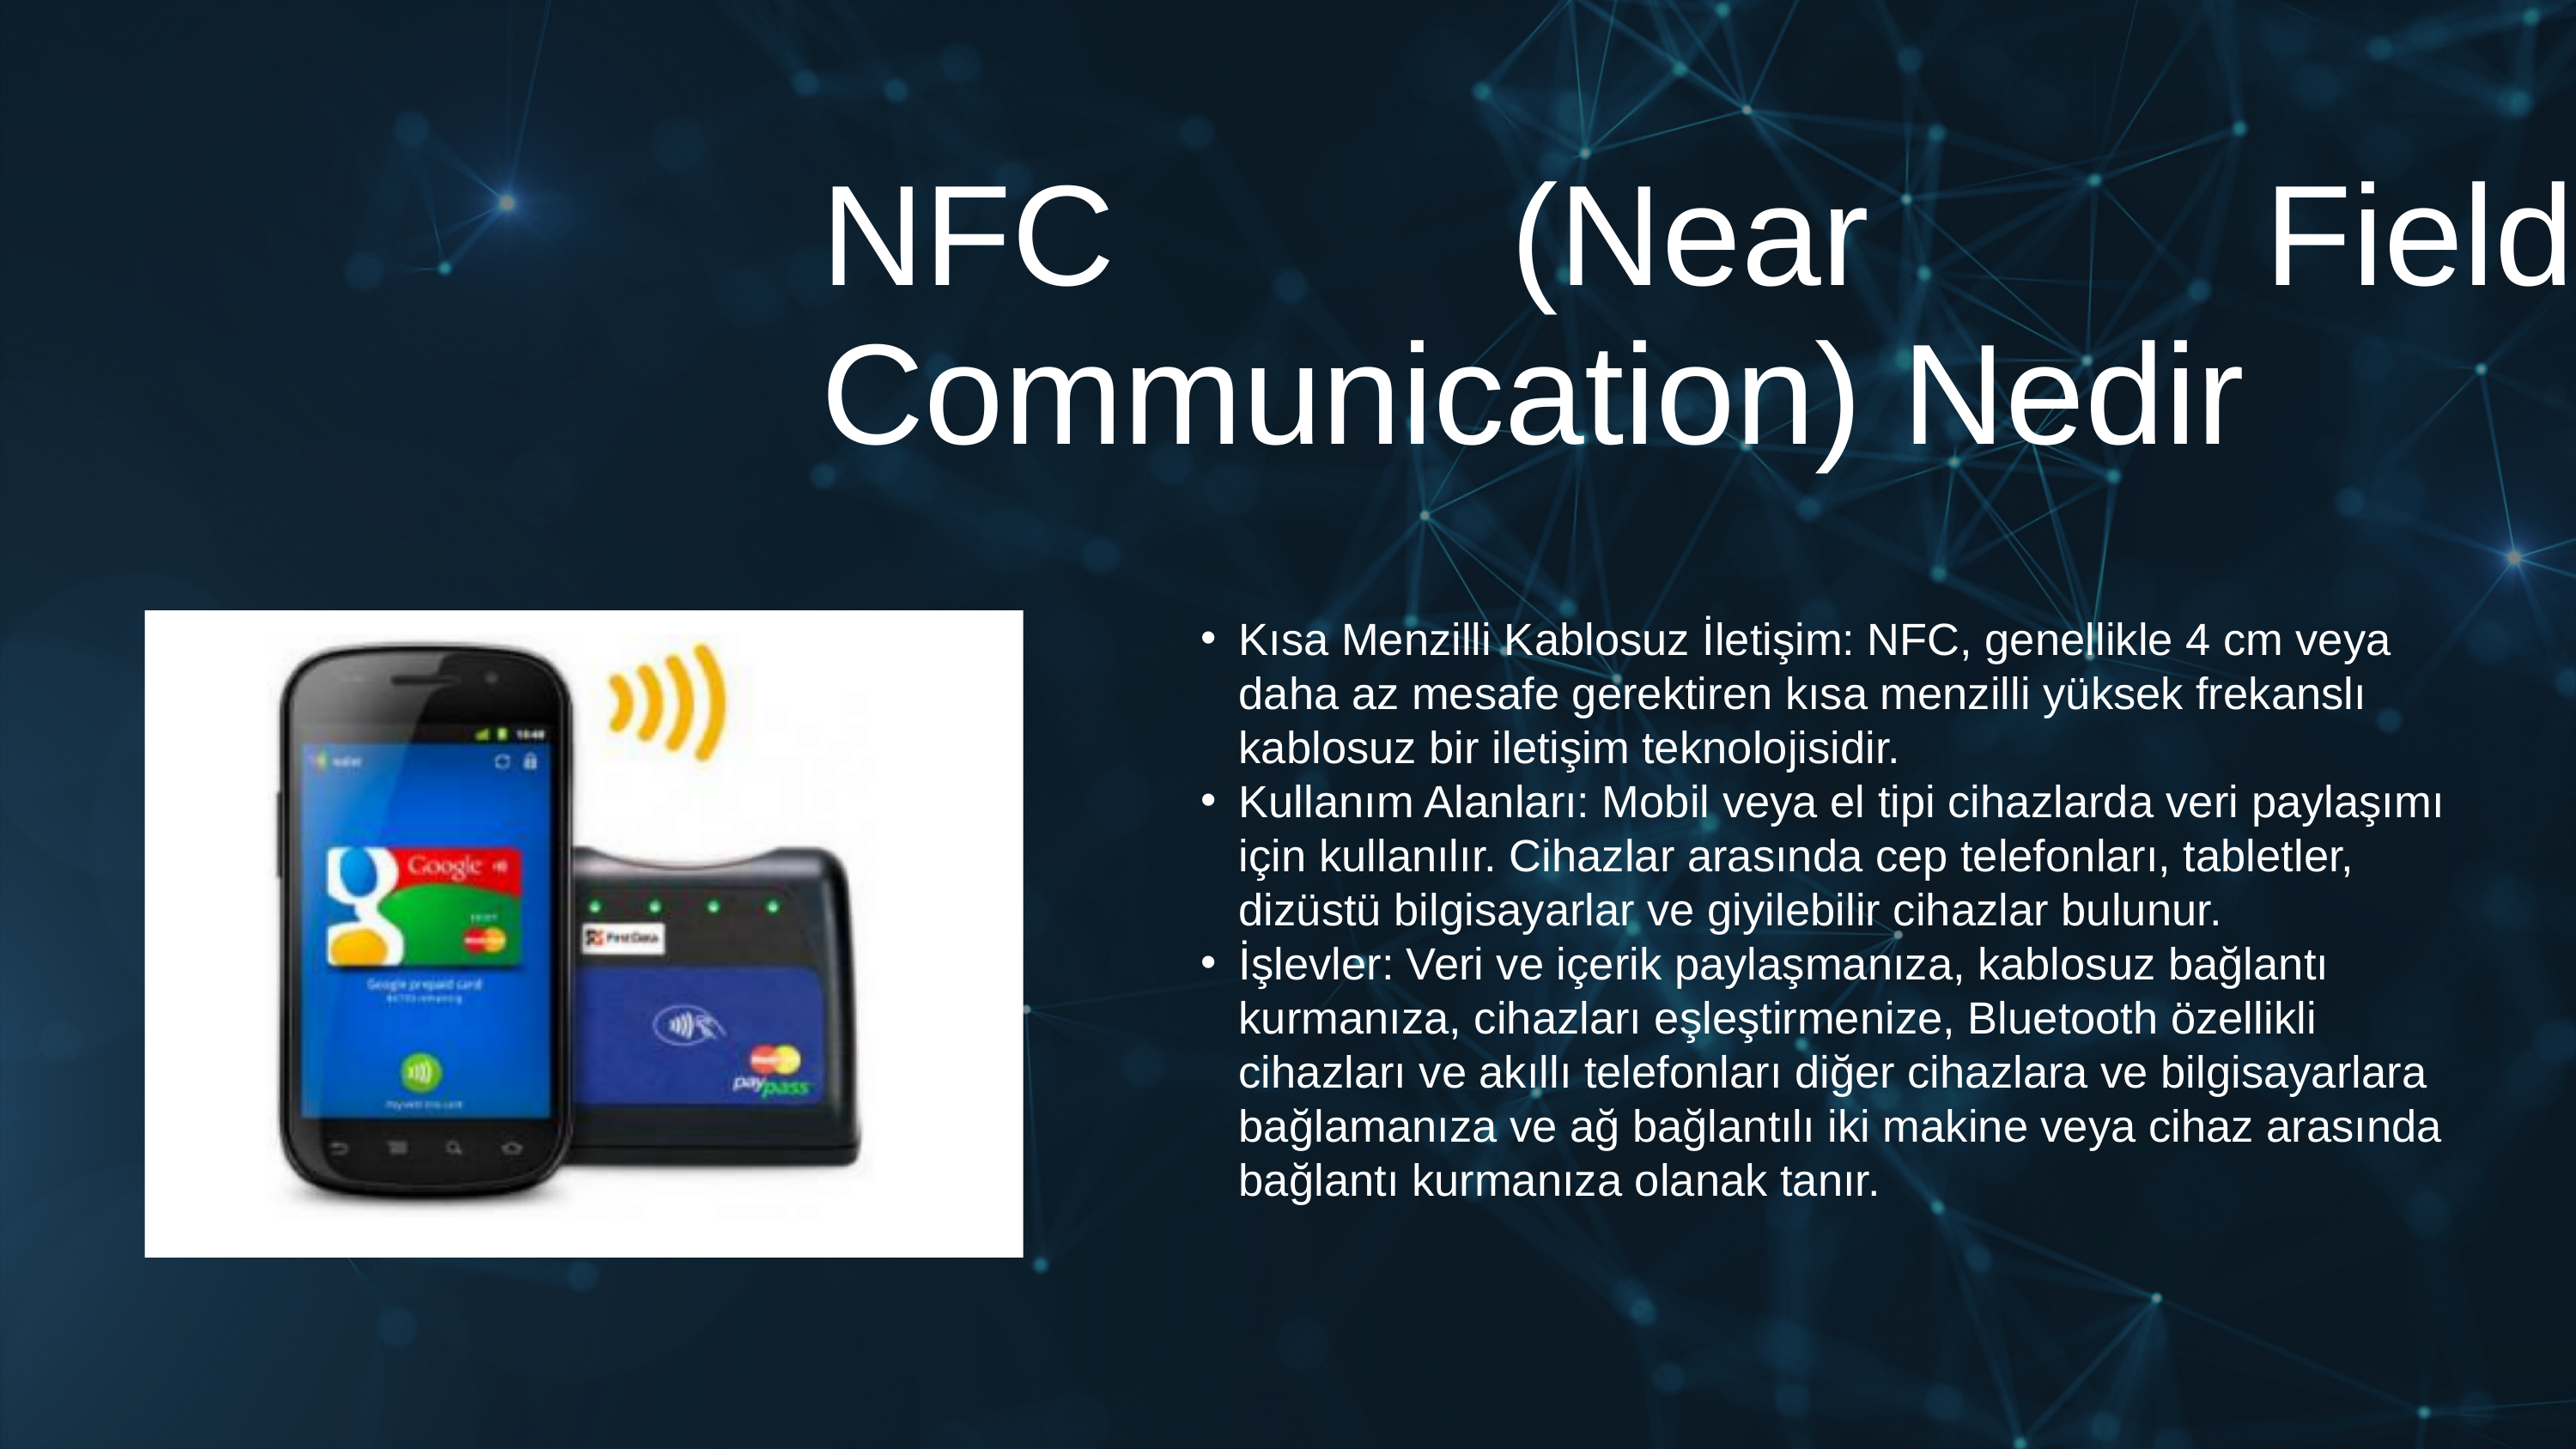

NFC (Near Field Communication) Nedir

Kısa Menzilli Kablosuz İletişim: NFC, genellikle 4 cm veya daha az mesafe gerektiren kısa menzilli yüksek frekanslı kablosuz bir iletişim teknolojisidir.
Kullanım Alanları: Mobil veya el tipi cihazlarda veri paylaşımı için kullanılır. Cihazlar arasında cep telefonları, tabletler, dizüstü bilgisayarlar ve giyilebilir cihazlar bulunur.
İşlevler: Veri ve içerik paylaşmanıza, kablosuz bağlantı kurmanıza, cihazları eşleştirmenize, Bluetooth özellikli cihazları ve akıllı telefonları diğer cihazlara ve bilgisayarlara bağlamanıza ve ağ bağlantılı iki makine veya cihaz arasında bağlantı kurmanıza olanak tanır.